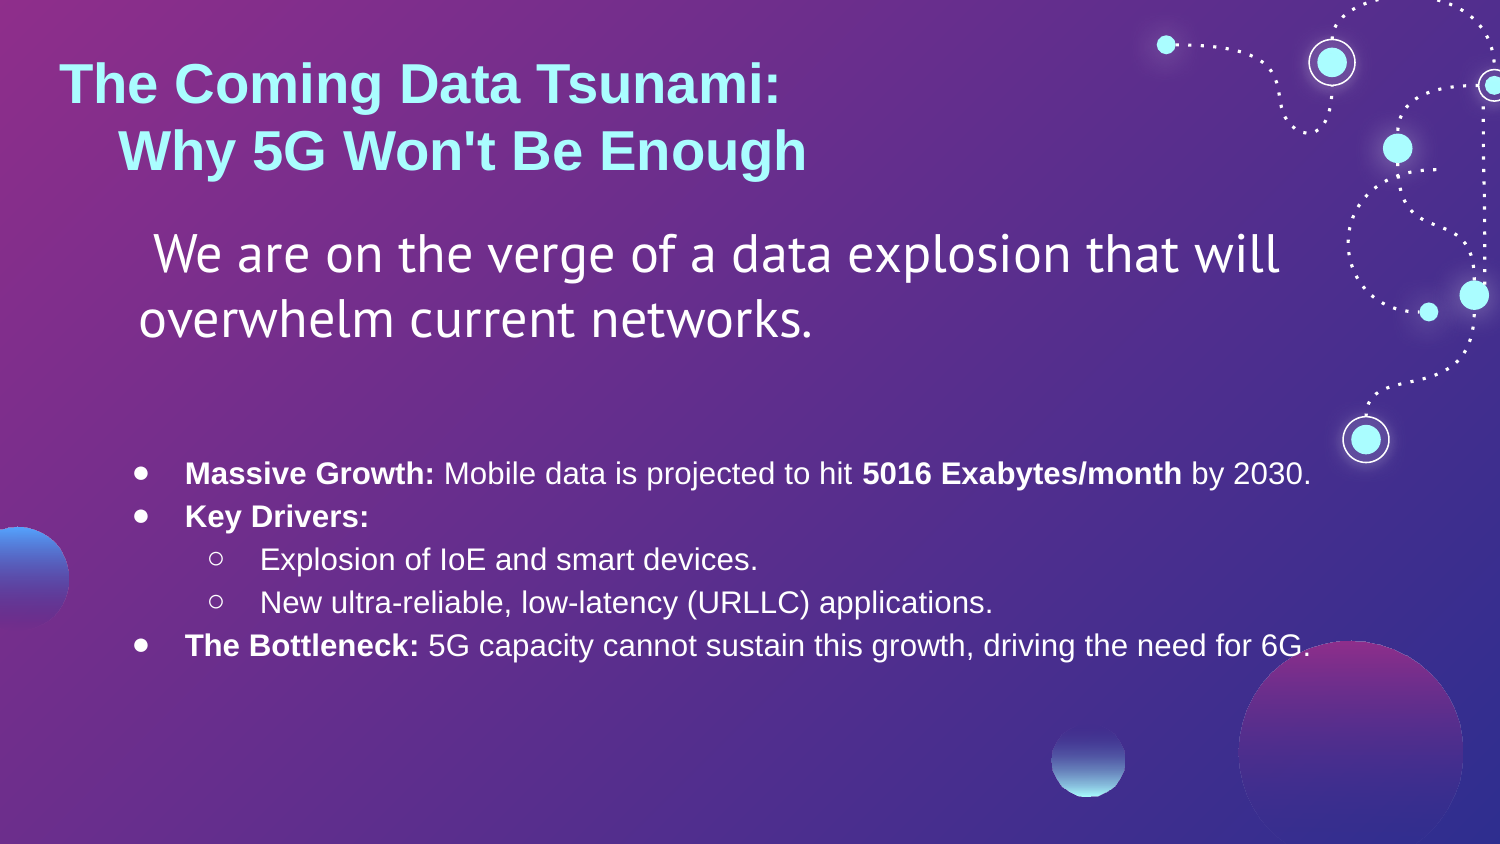

# The Coming Data Tsunami:
Why 5G Won't Be Enough
 We are on the verge of a data explosion that will overwhelm current networks.
Massive Growth: Mobile data is projected to hit 5016 Exabytes/month by 2030.
Key Drivers:
Explosion of IoE and smart devices.
New ultra-reliable, low-latency (URLLC) applications.
The Bottleneck: 5G capacity cannot sustain this growth, driving the need for 6G.